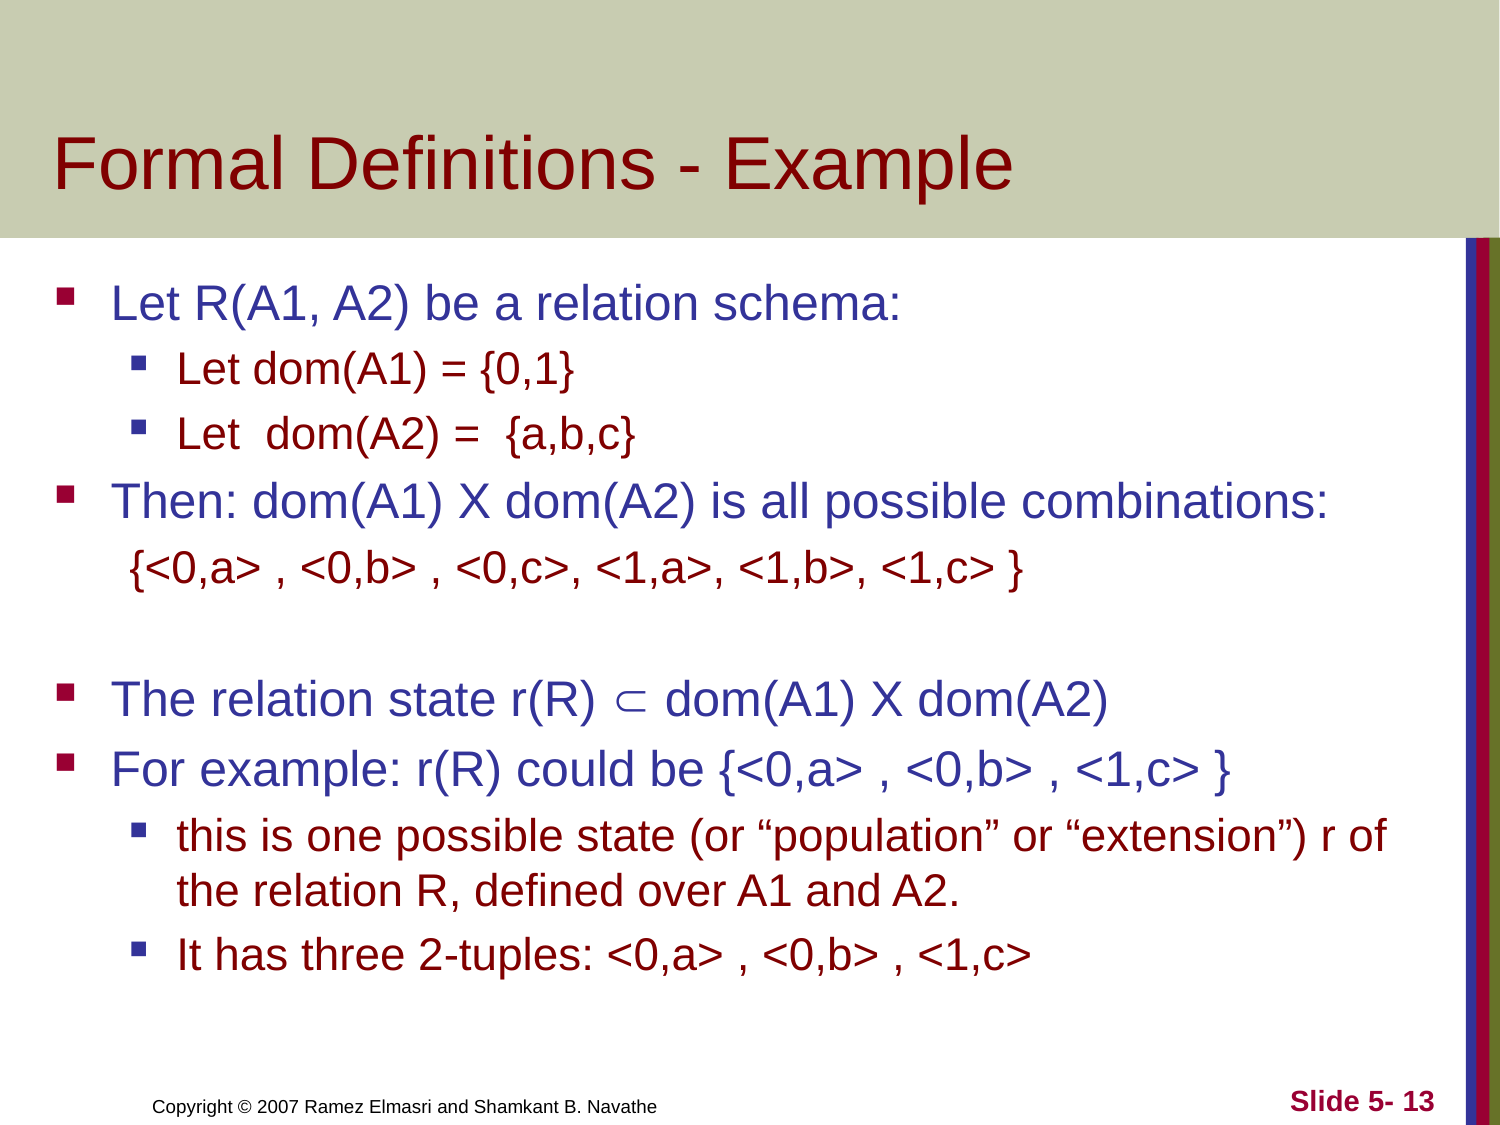

# Formal Definitions - Example
Let R(A1, A2) be a relation schema:
Let dom(A1) = {0,1}
Let  dom(A2) =  {a,b,c}
Then: dom(A1) X dom(A2) is all possible combinations:
{<0,a> , <0,b> , <0,c>, <1,a>, <1,b>, <1,c> }

The relation state r(R) ⊂ dom(A1) X dom(A2)
For example: r(R) could be {<0,a> , <0,b> , <1,c> }
this is one possible state (or “population” or “extension”) r of the relation R, defined over A1 and A2.
It has three 2-tuples: <0,a> , <0,b> , <1,c>
Slide 5- 13